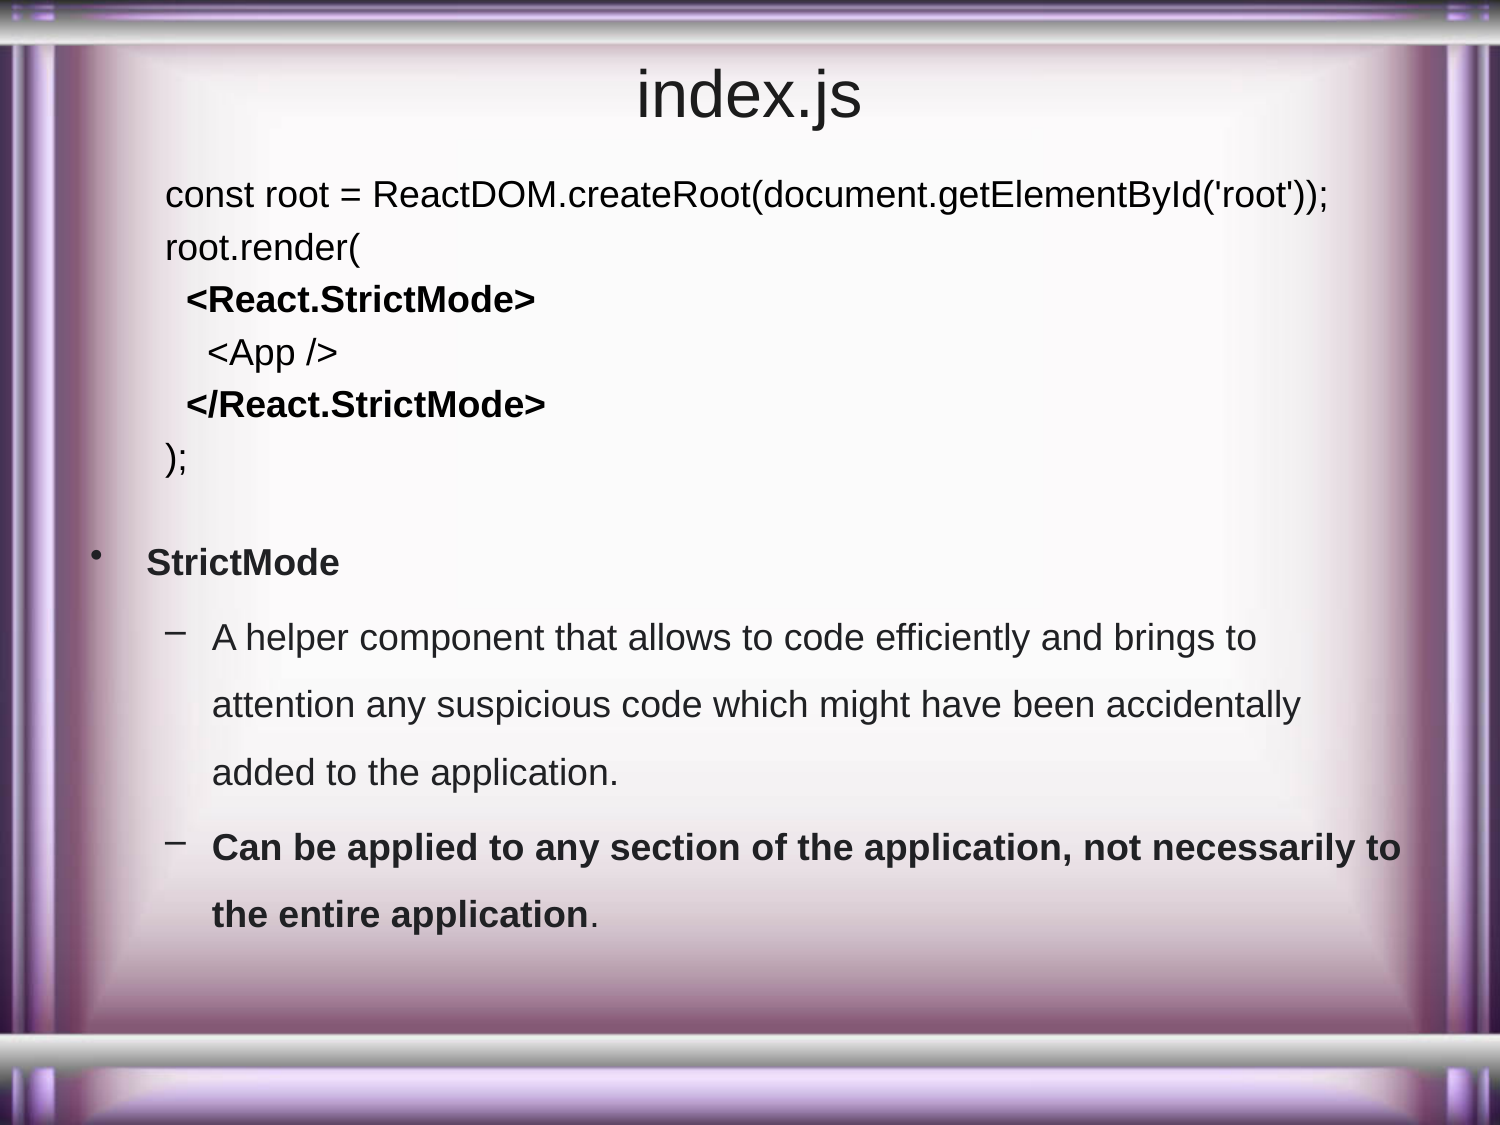

# index.js
const root = ReactDOM.createRoot(document.getElementById('root'));
root.render(
  <React.StrictMode>
    <App />
  </React.StrictMode>
);

StrictMode
A helper component that allows to code efficiently and brings to attention any suspicious code which might have been accidentally added to the application.
Can be applied to any section of the application, not necessarily to the entire application.